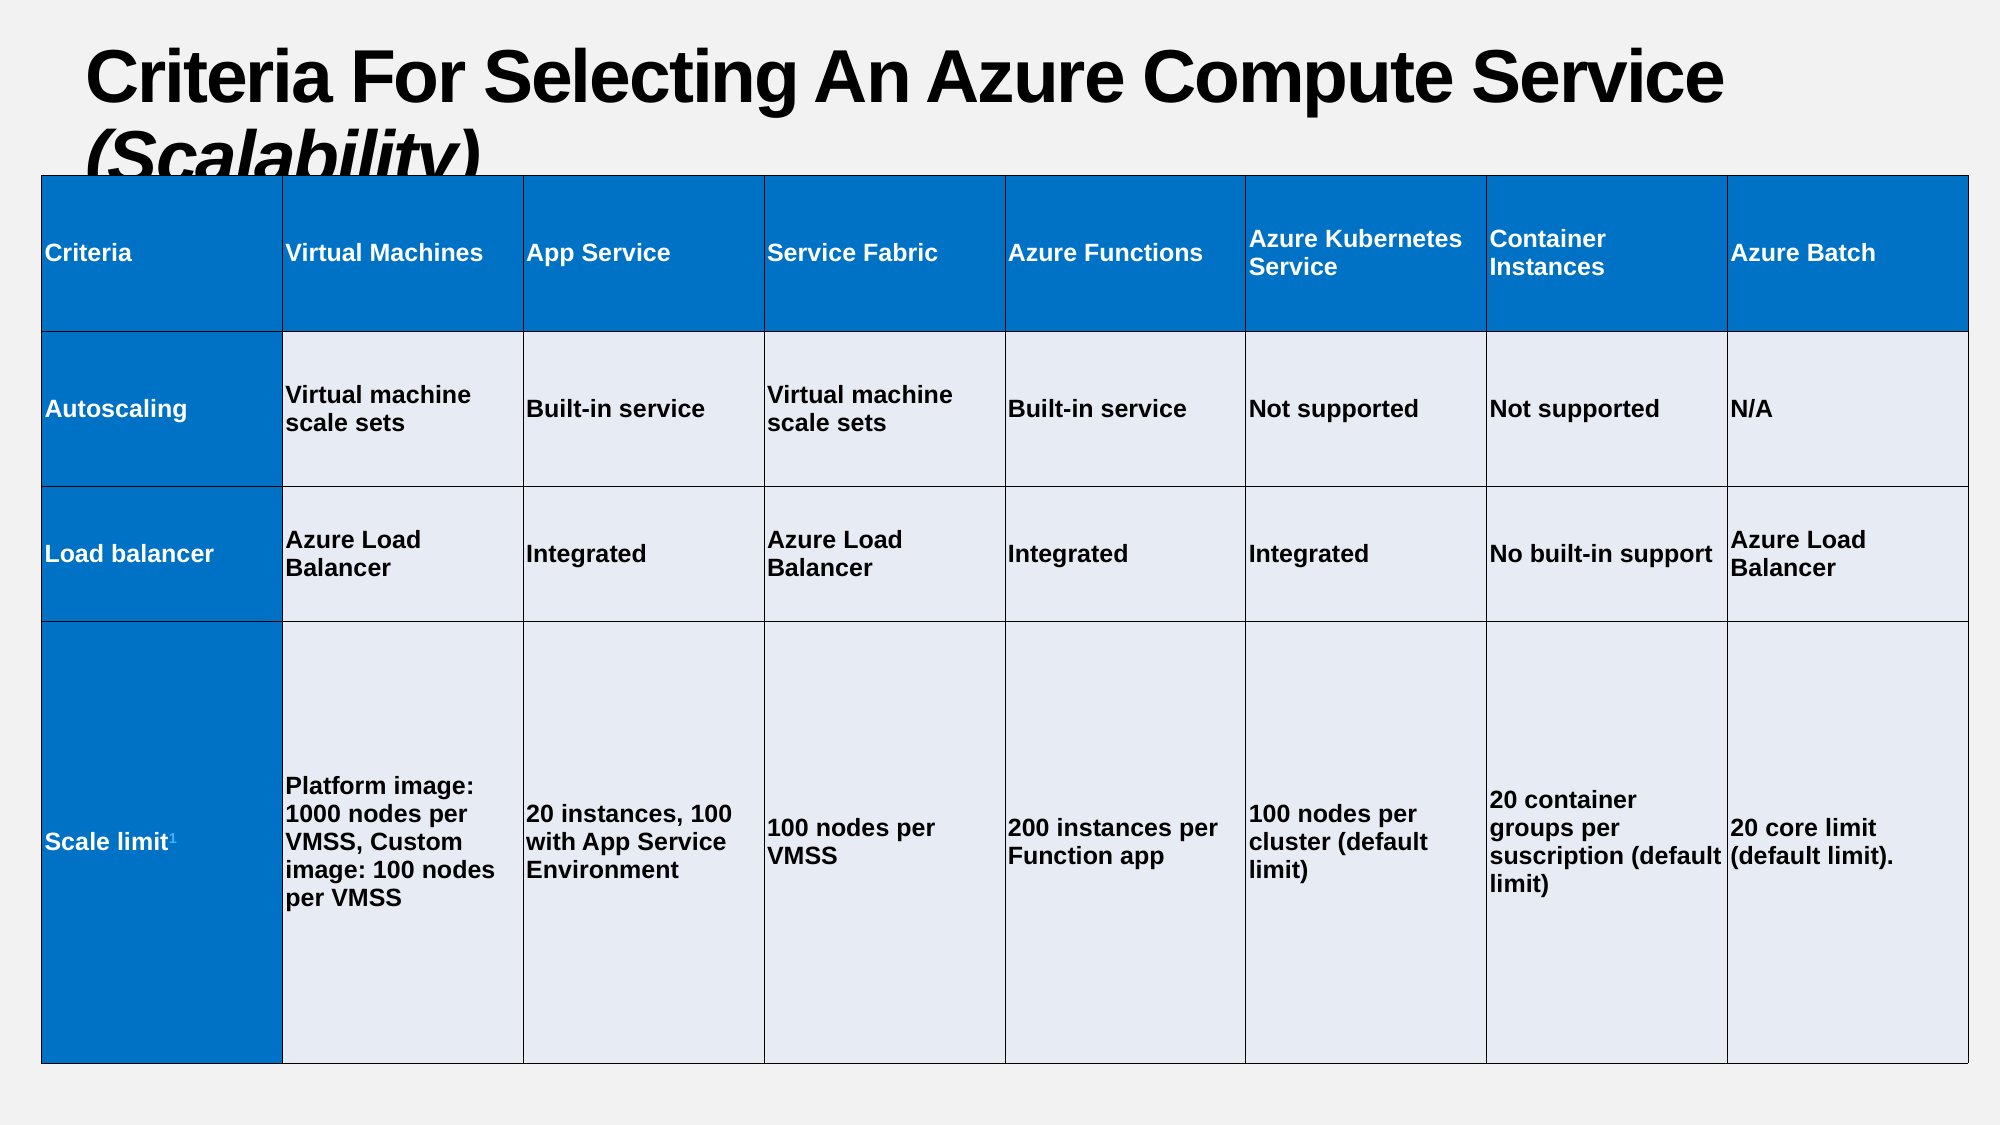

# Criteria For Selecting An Azure Compute Service (Scalability)
| Criteria | Virtual Machines | App Service | Service Fabric | Azure Functions | Azure Kubernetes Service | Container Instances | Azure Batch |
| --- | --- | --- | --- | --- | --- | --- | --- |
| Autoscaling | Virtual machine scale sets | Built-in service | Virtual machine scale sets | Built-in service | Not supported | Not supported | N/A |
| Load balancer | Azure Load Balancer | Integrated | Azure Load Balancer | Integrated | Integrated | No built-in support | Azure Load Balancer |
| Scale limit1 | Platform image: 1000 nodes per VMSS, Custom image: 100 nodes per VMSS | 20 instances, 100 with App Service Environment | 100 nodes per VMSS | 200 instances per Function app | 100 nodes per cluster (default limit) | 20 container groups per suscription (default limit) | 20 core limit (default limit). |